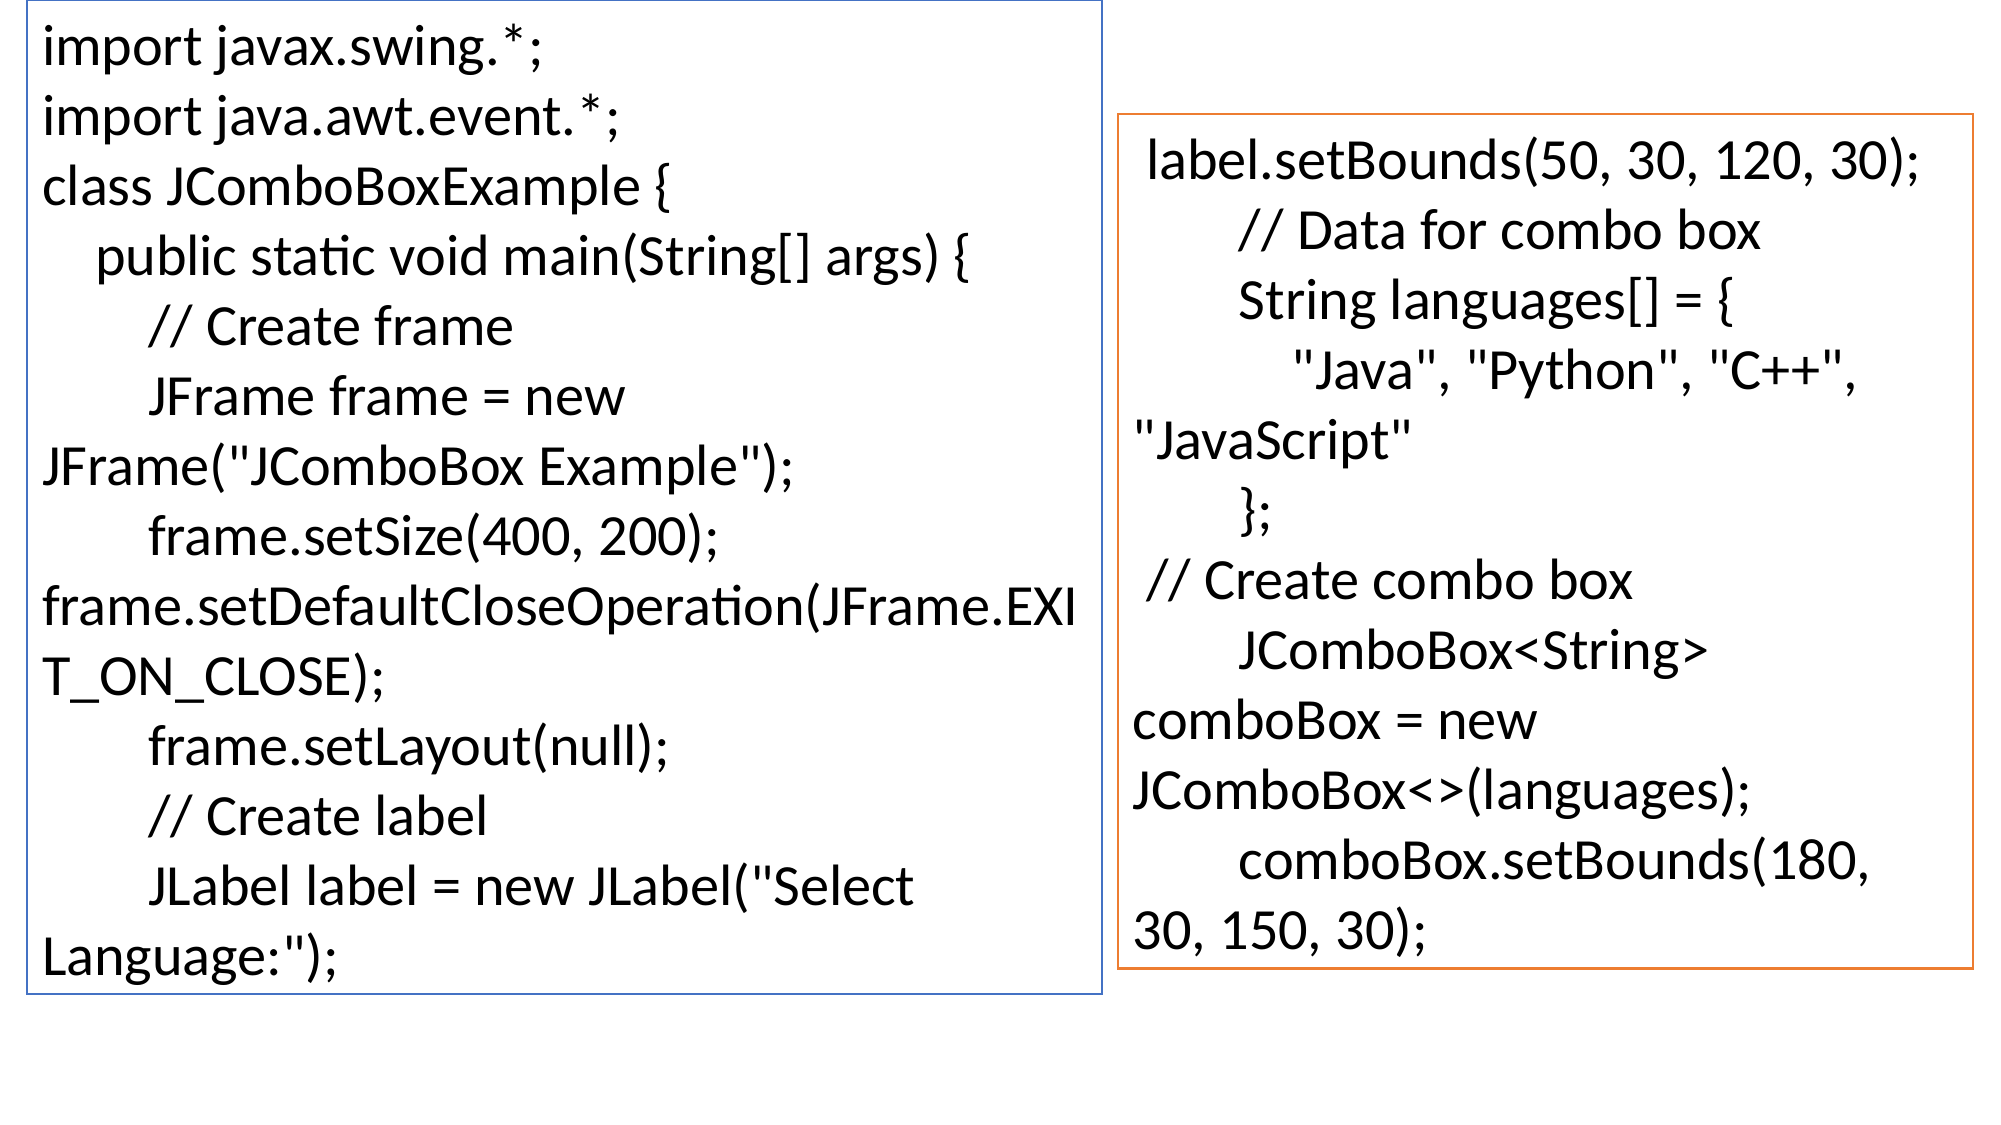

import javax.swing.*;
import java.awt.event.*;
class JComboBoxExample {
    public static void main(String[] args) {
        // Create frame
        JFrame frame = new JFrame("JComboBox Example");
        frame.setSize(400, 200);     frame.setDefaultCloseOperation(JFrame.EXIT_ON_CLOSE);
        frame.setLayout(null);
        // Create label
        JLabel label = new JLabel("Select Language:");
 label.setBounds(50, 30, 120, 30);
        // Data for combo box
        String languages[] = {
            "Java", "Python", "C++", "JavaScript"
        };
 // Create combo box
        JComboBox<String> comboBox = new JComboBox<>(languages);
        comboBox.setBounds(180, 30, 150, 30);